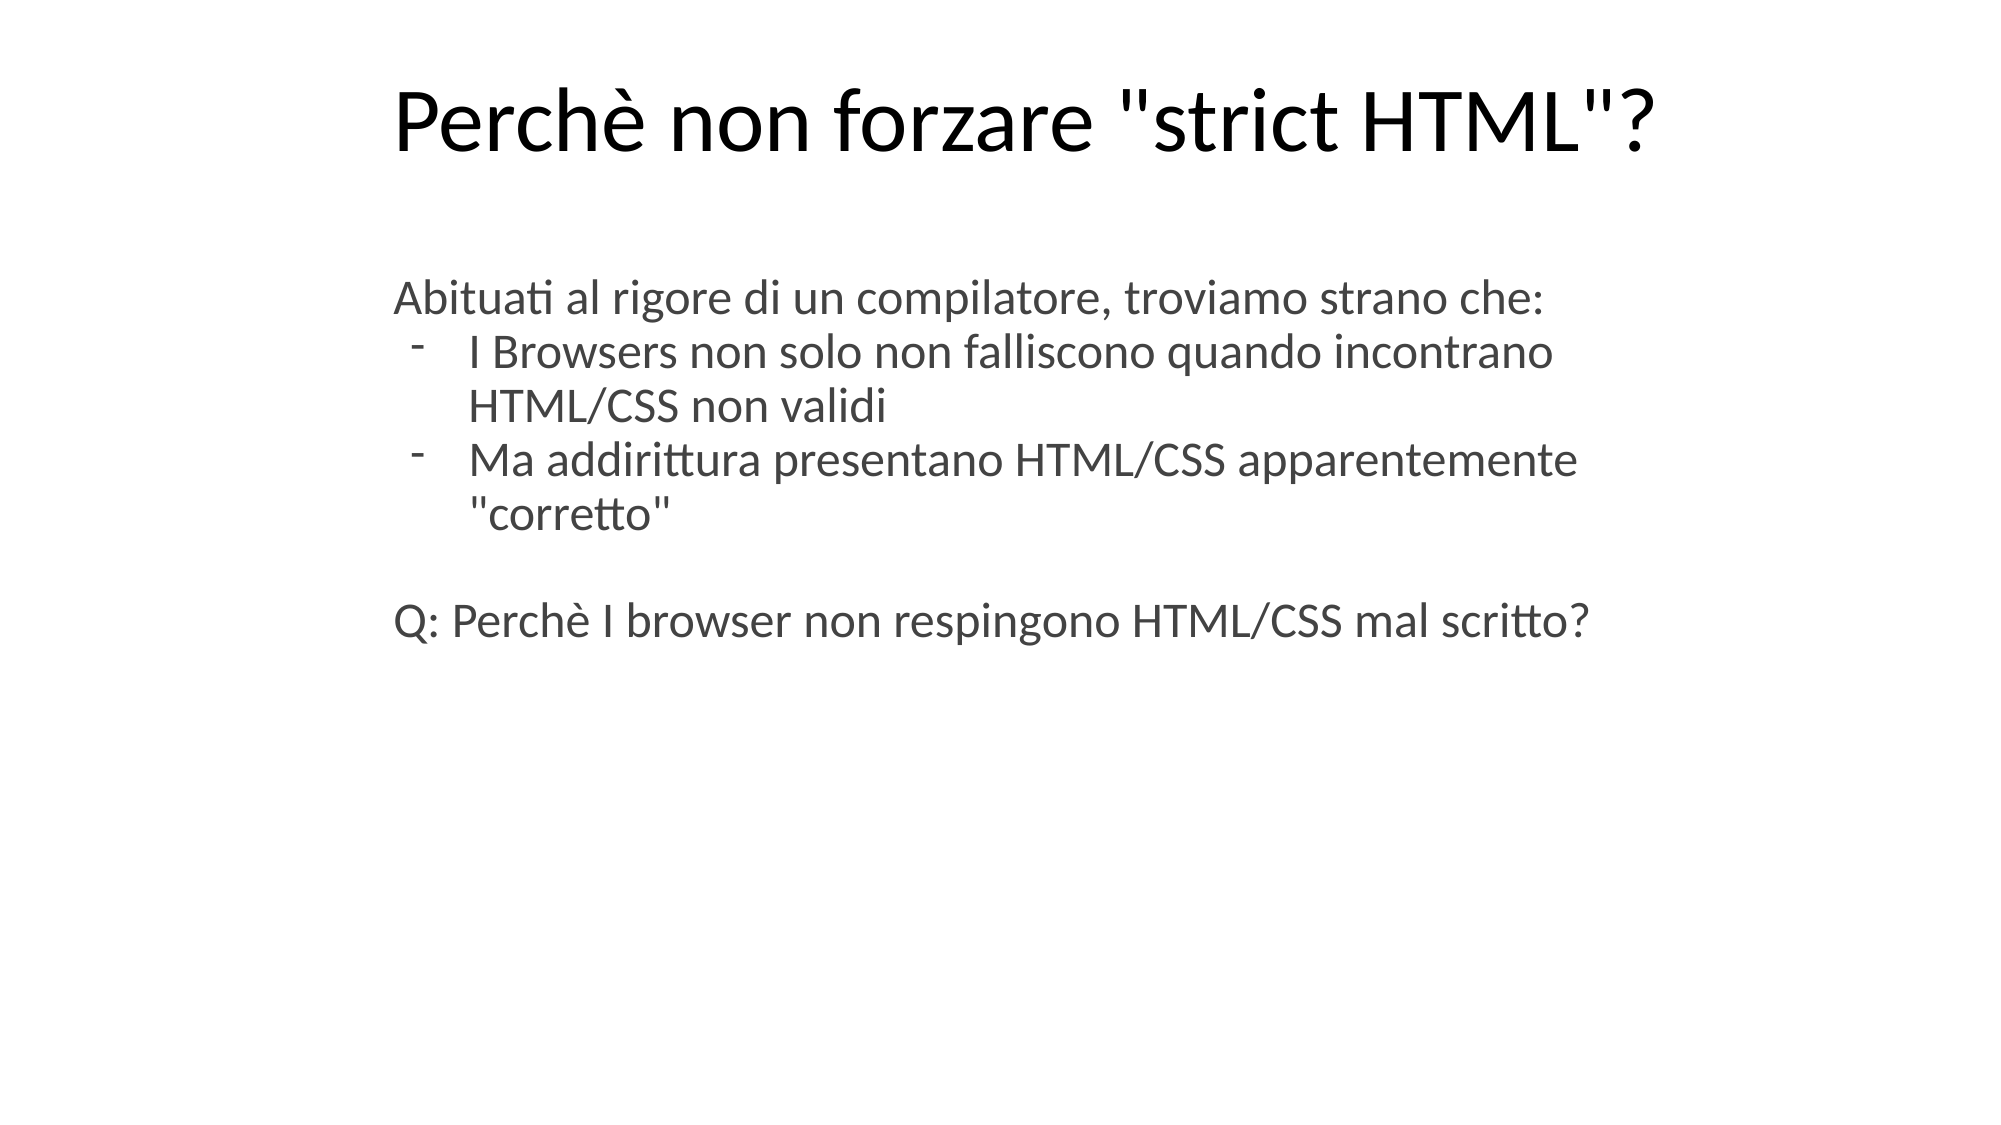

# Perchè non forzare "strict HTML"?
Abituati al rigore di un compilatore, troviamo strano che:
I Browsers non solo non falliscono quando incontrano HTML/CSS non validi
Ma addirittura presentano HTML/CSS apparentemente "corretto"

Q: Perchè I browser non respingono HTML/CSS mal scritto?